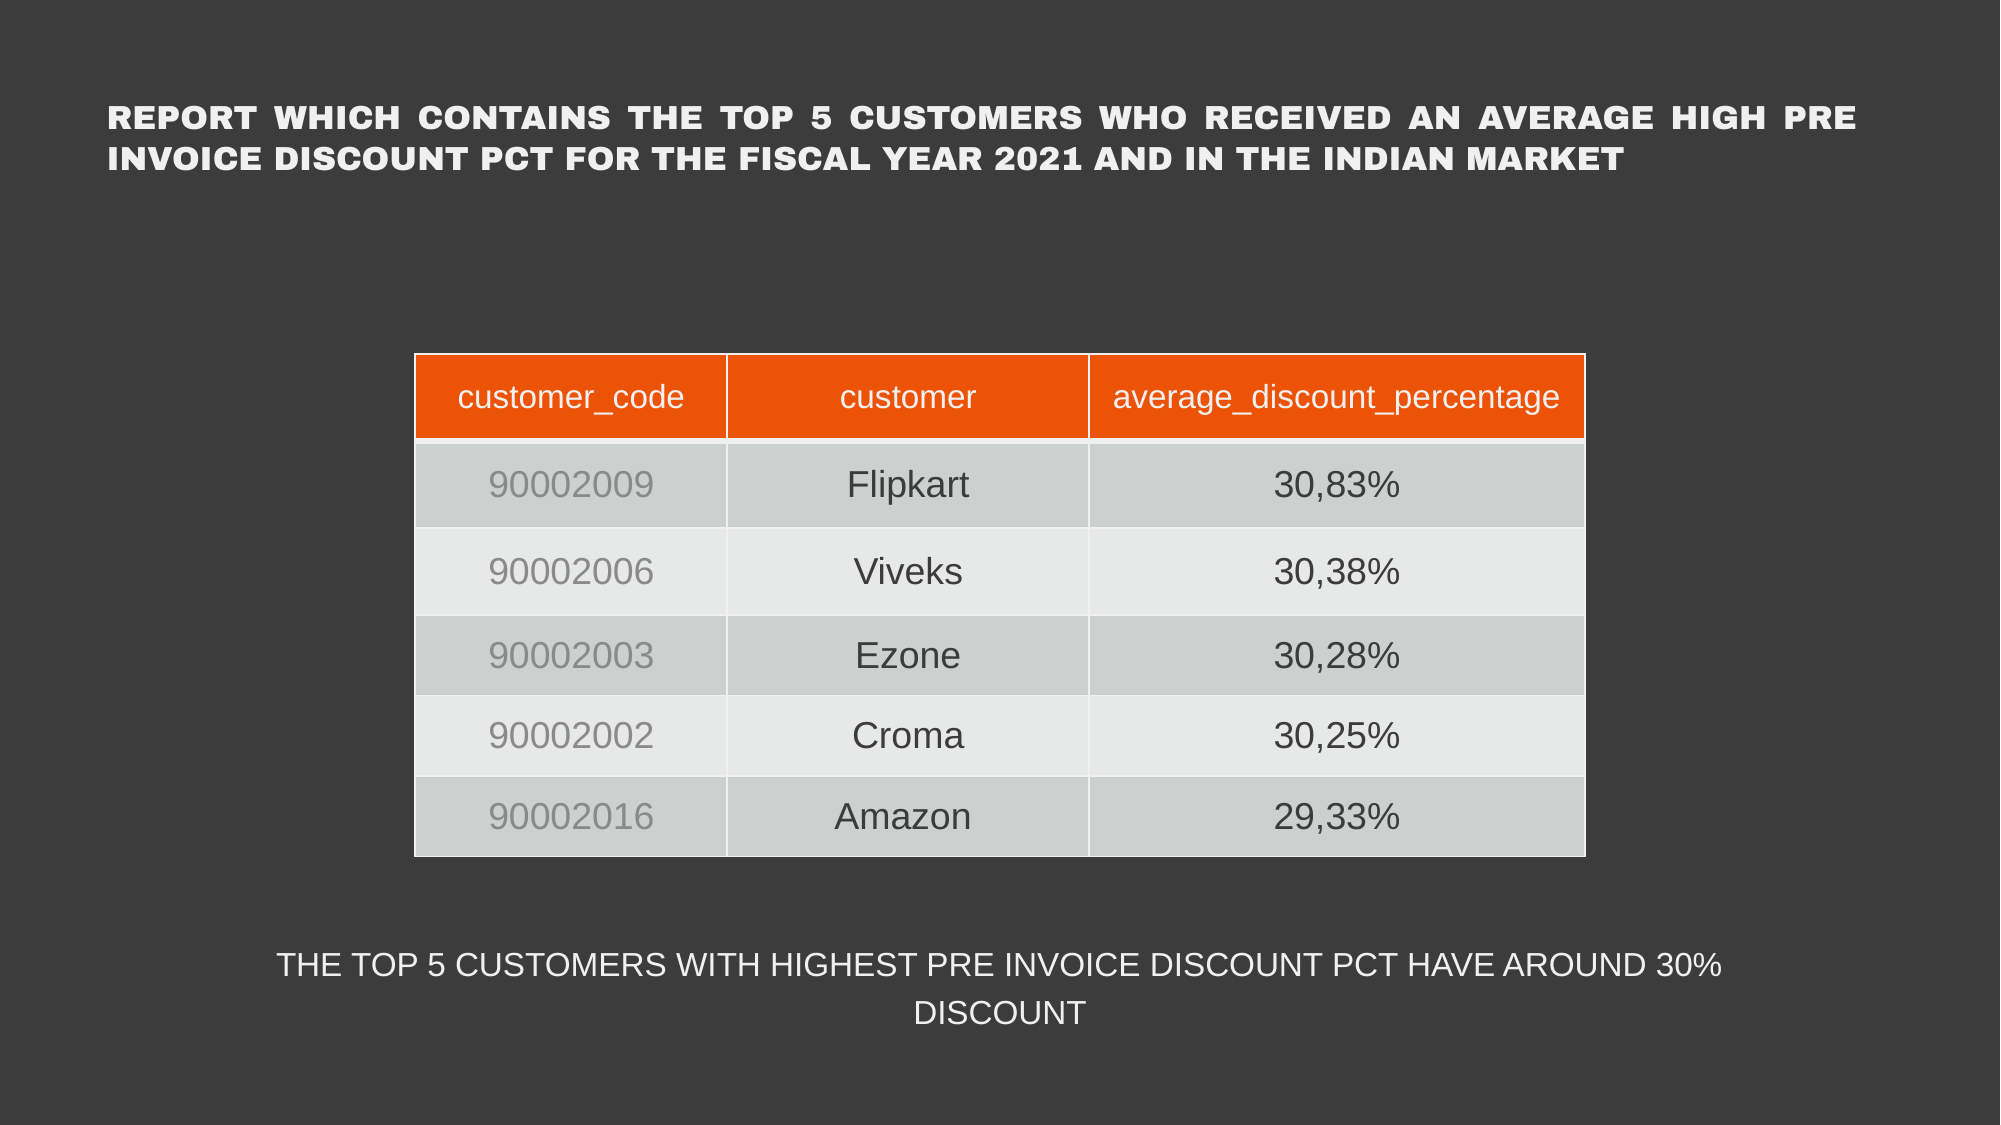

report which contains the top 5 customers who received an average high pre invoice discount pct for the fiscal year 2021 and in the Indian market
| customer\_code | customer | average\_discount\_percentage |
| --- | --- | --- |
| 90002009 | Flipkart | 30,83% |
| 90002006 | Viveks | 30,38% |
| 90002003 | Ezone | 30,28% |
| 90002002 | Croma | 30,25% |
| 90002016 | Amazon | 29,33% |
The top 5 customers with highest pre invoice discount pct have around 30% discount